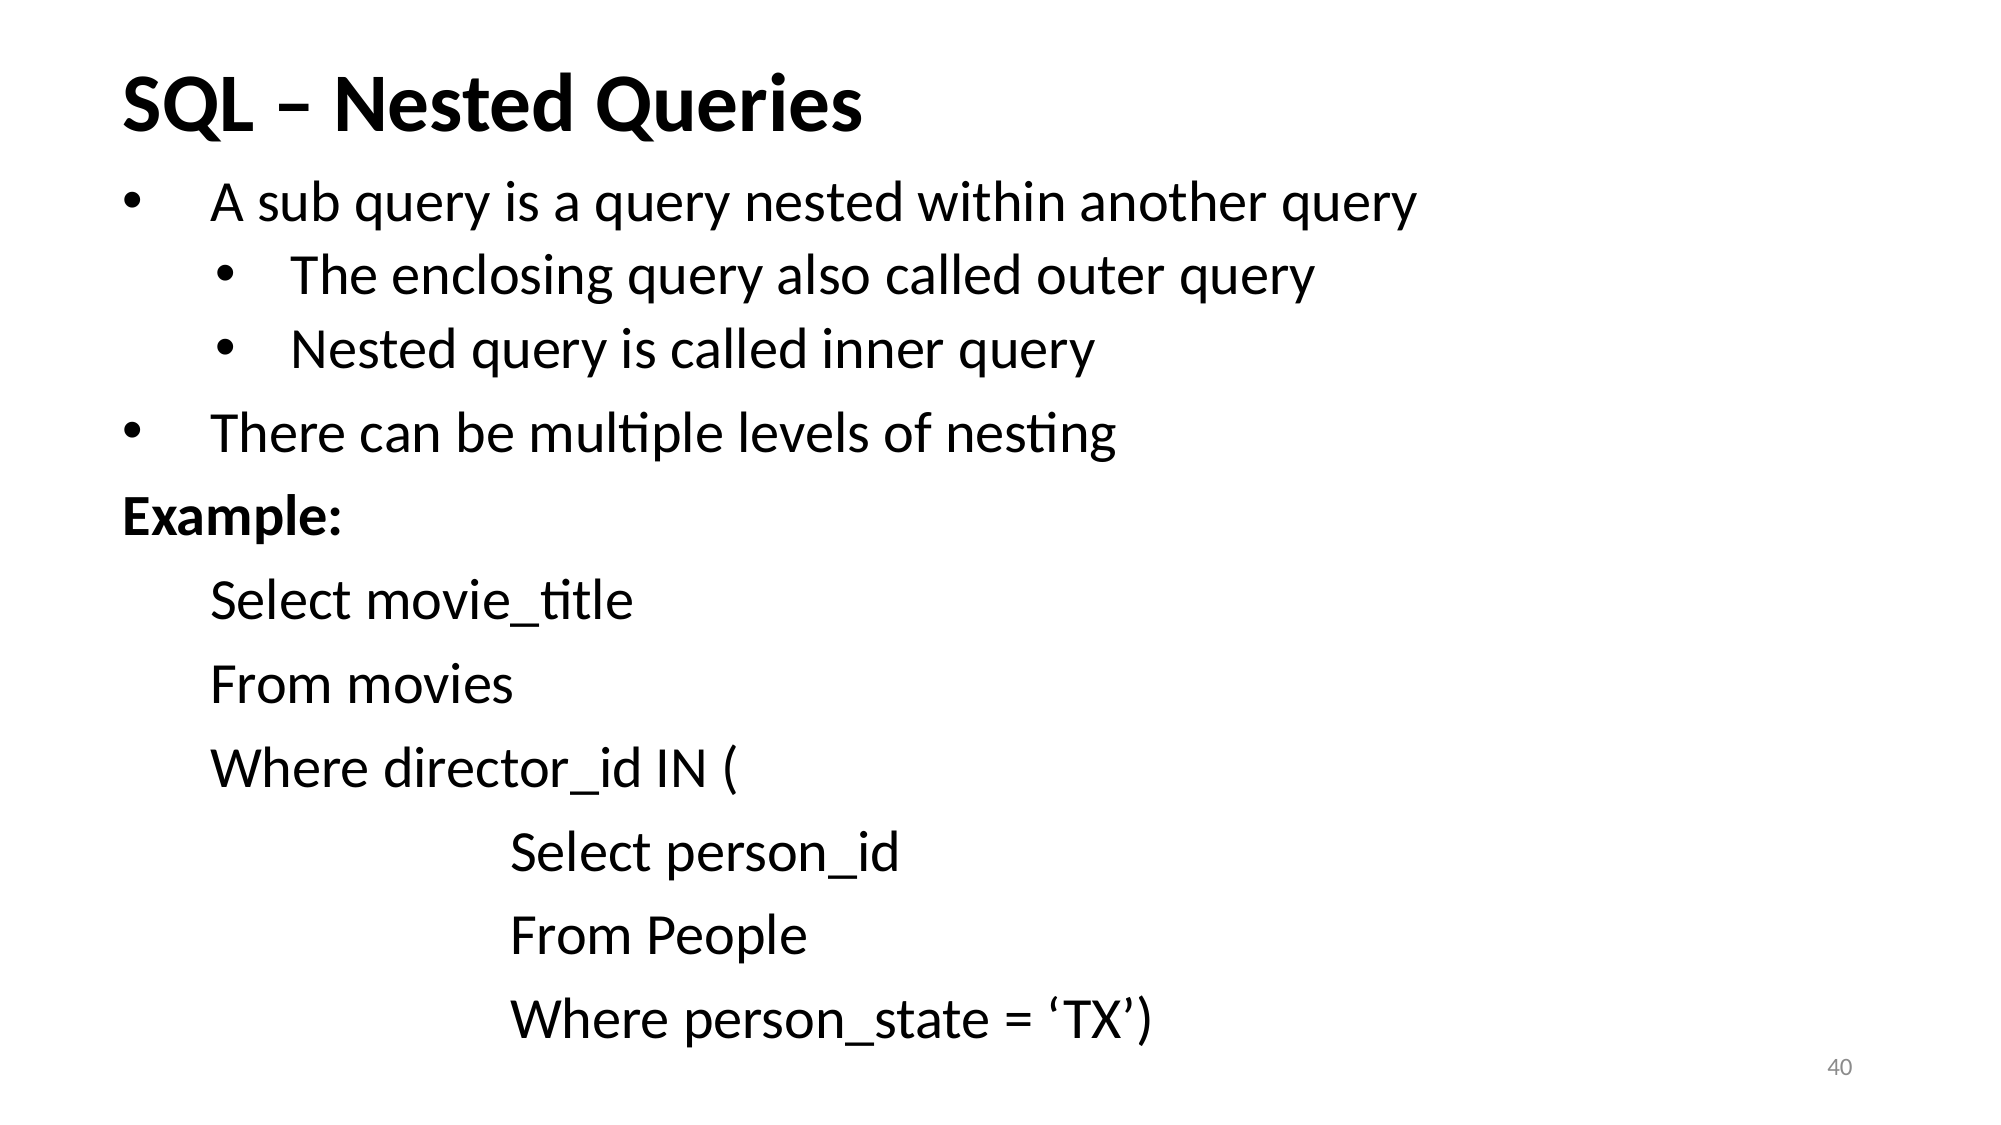

# SQL – Nested Queries
A sub query is a query nested within another query
The enclosing query also called outer query
Nested query is called inner query
There can be multiple levels of nesting
Example:
	Select movie_title
	From movies
	Where director_id IN (
			Select person_id
			From People
			Where person_state = ‘TX’)

40